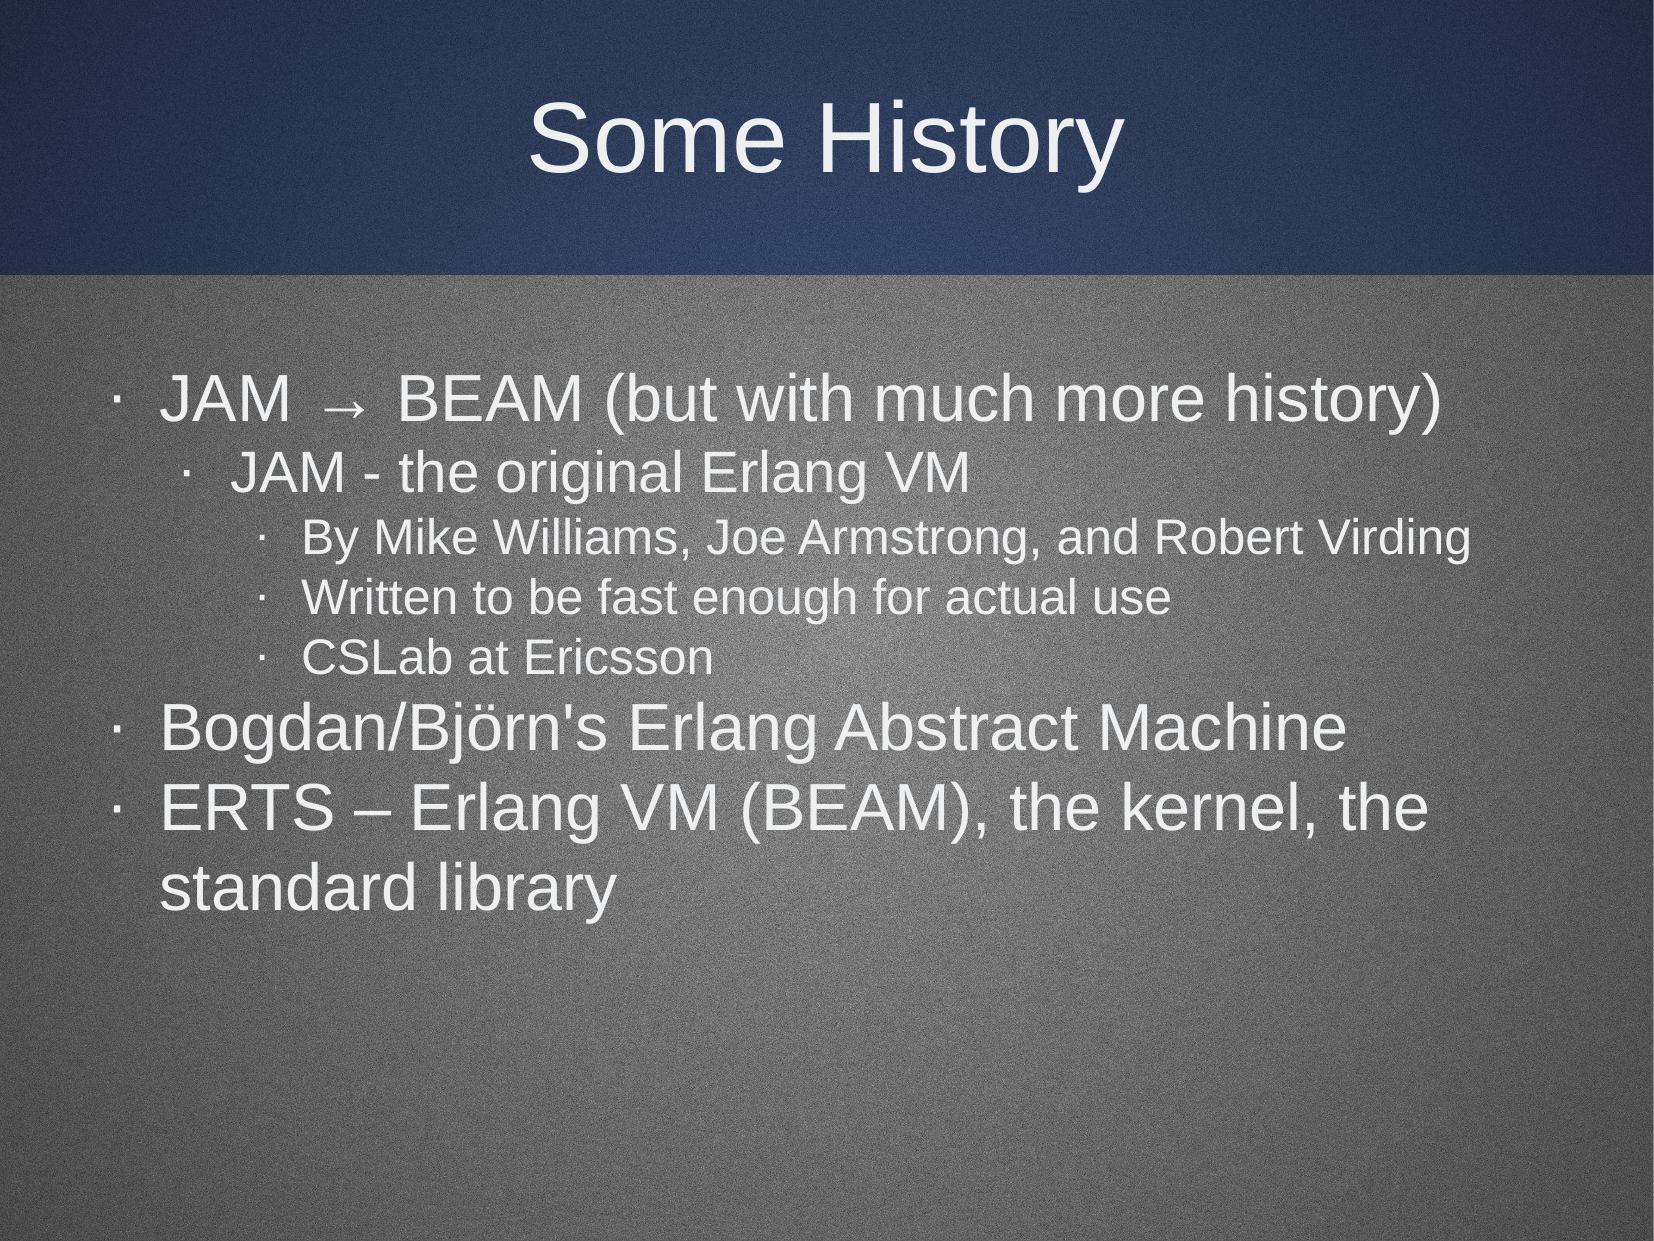

Some History
JAM → BEAM (but with much more history)
JAM - the original Erlang VM
By Mike Williams, Joe Armstrong, and Robert Virding
Written to be fast enough for actual use
CSLab at Ericsson
Bogdan/Björn's Erlang Abstract Machine
ERTS – Erlang VM (BEAM), the kernel, the standard library